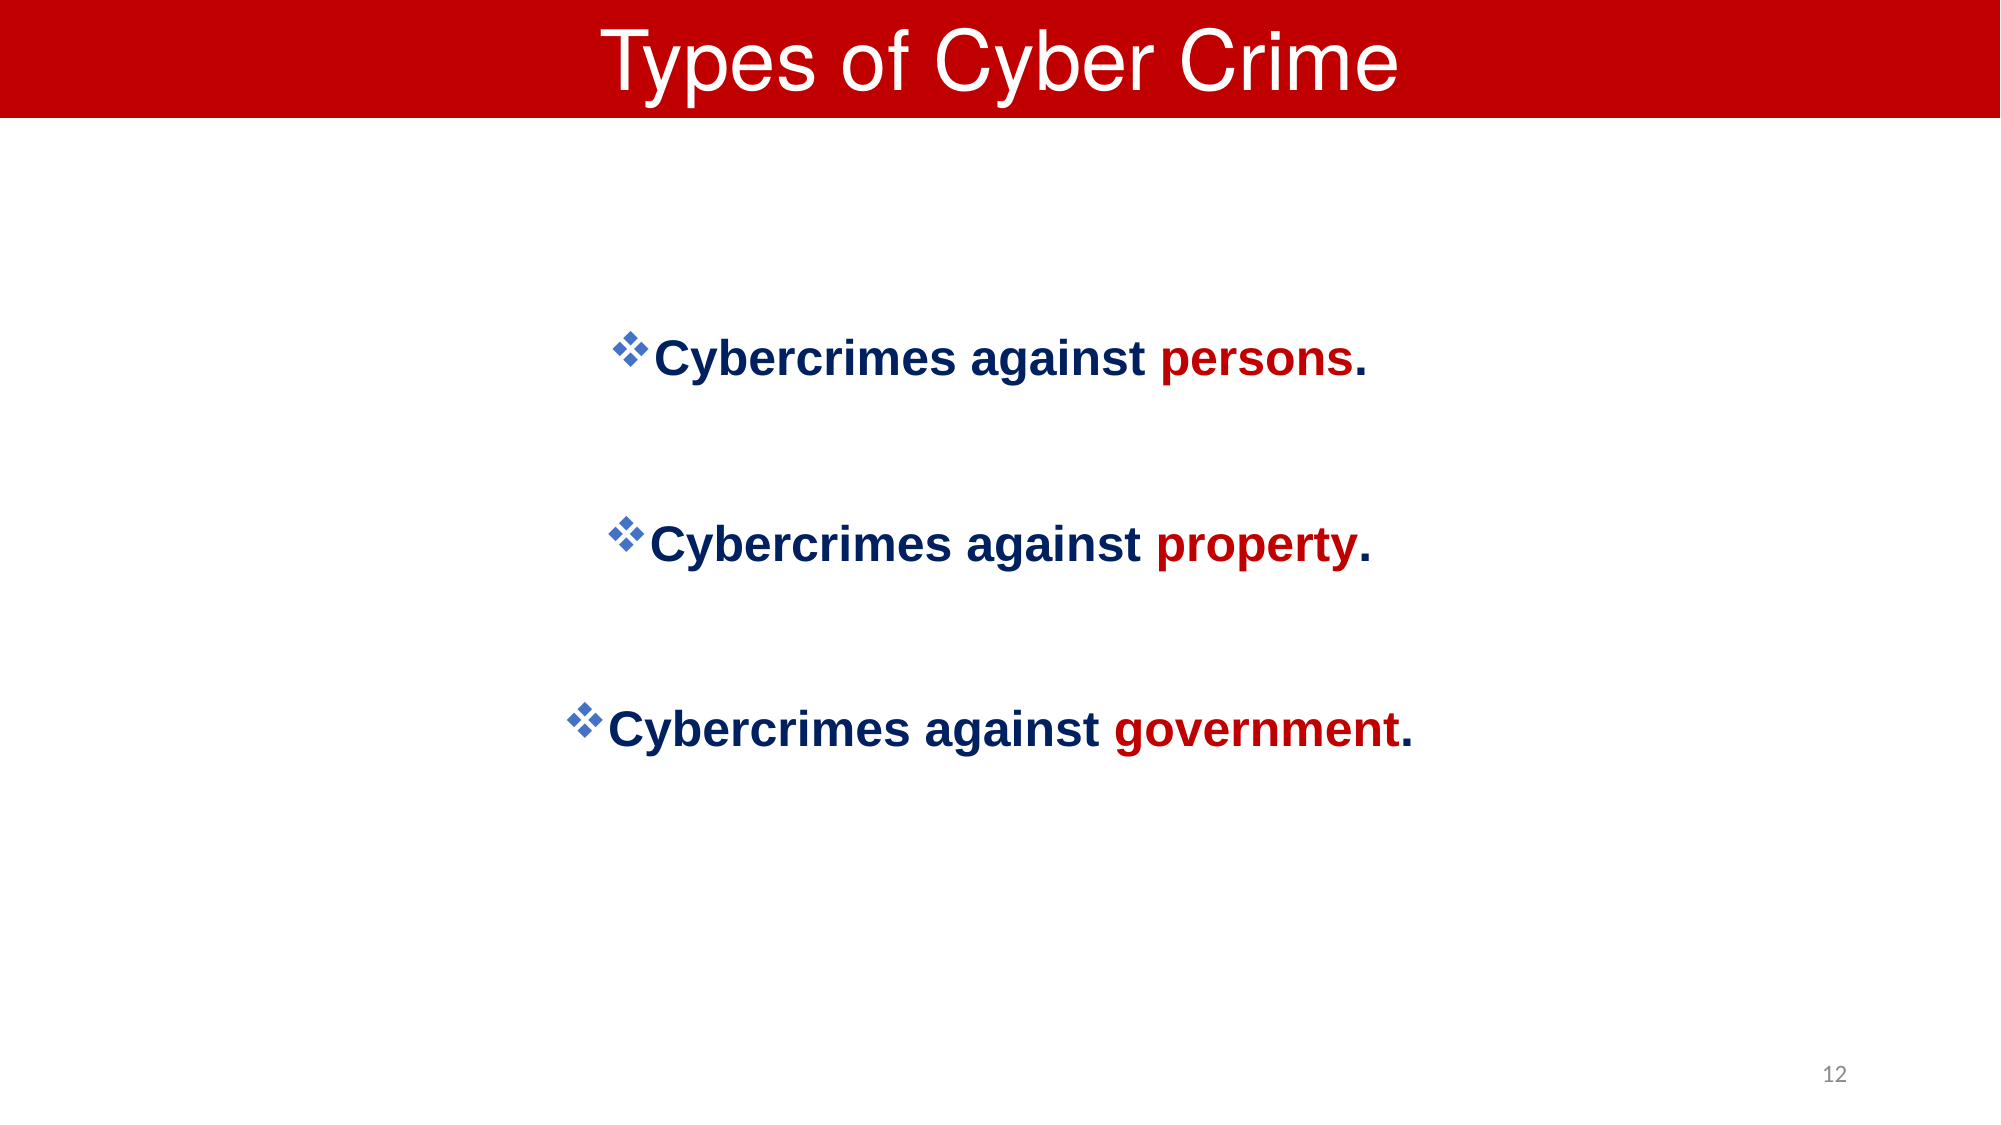

Types of Cyber Crime

Cybercrimes against persons.

Cybercrimes against property.

Cybercrimes against government.

12